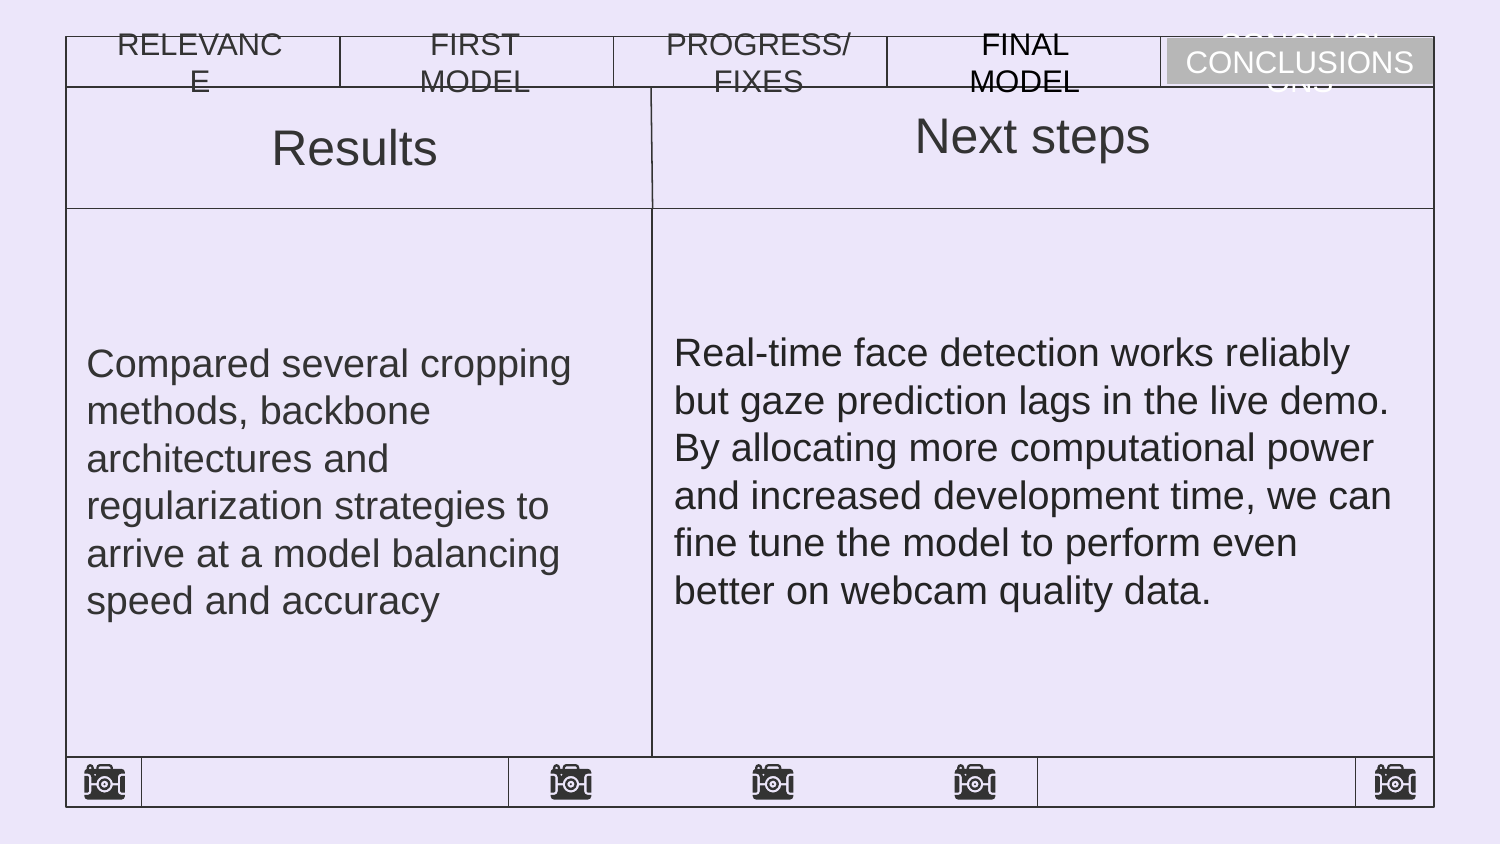

RELEVANCE
FIRST MODEL
PROGRESS/FIXES
FINAL MODEL
CONCLUSIONS
CONCLUSIONS
Next steps
Results
Compared several cropping methods, backbone architectures and regularization strategies to arrive at a model balancing speed and accuracy
Real-time face detection works reliably but gaze prediction lags in the live demo. By allocating more computational power and increased development time, we can fine tune the model to perform even better on webcam quality data.